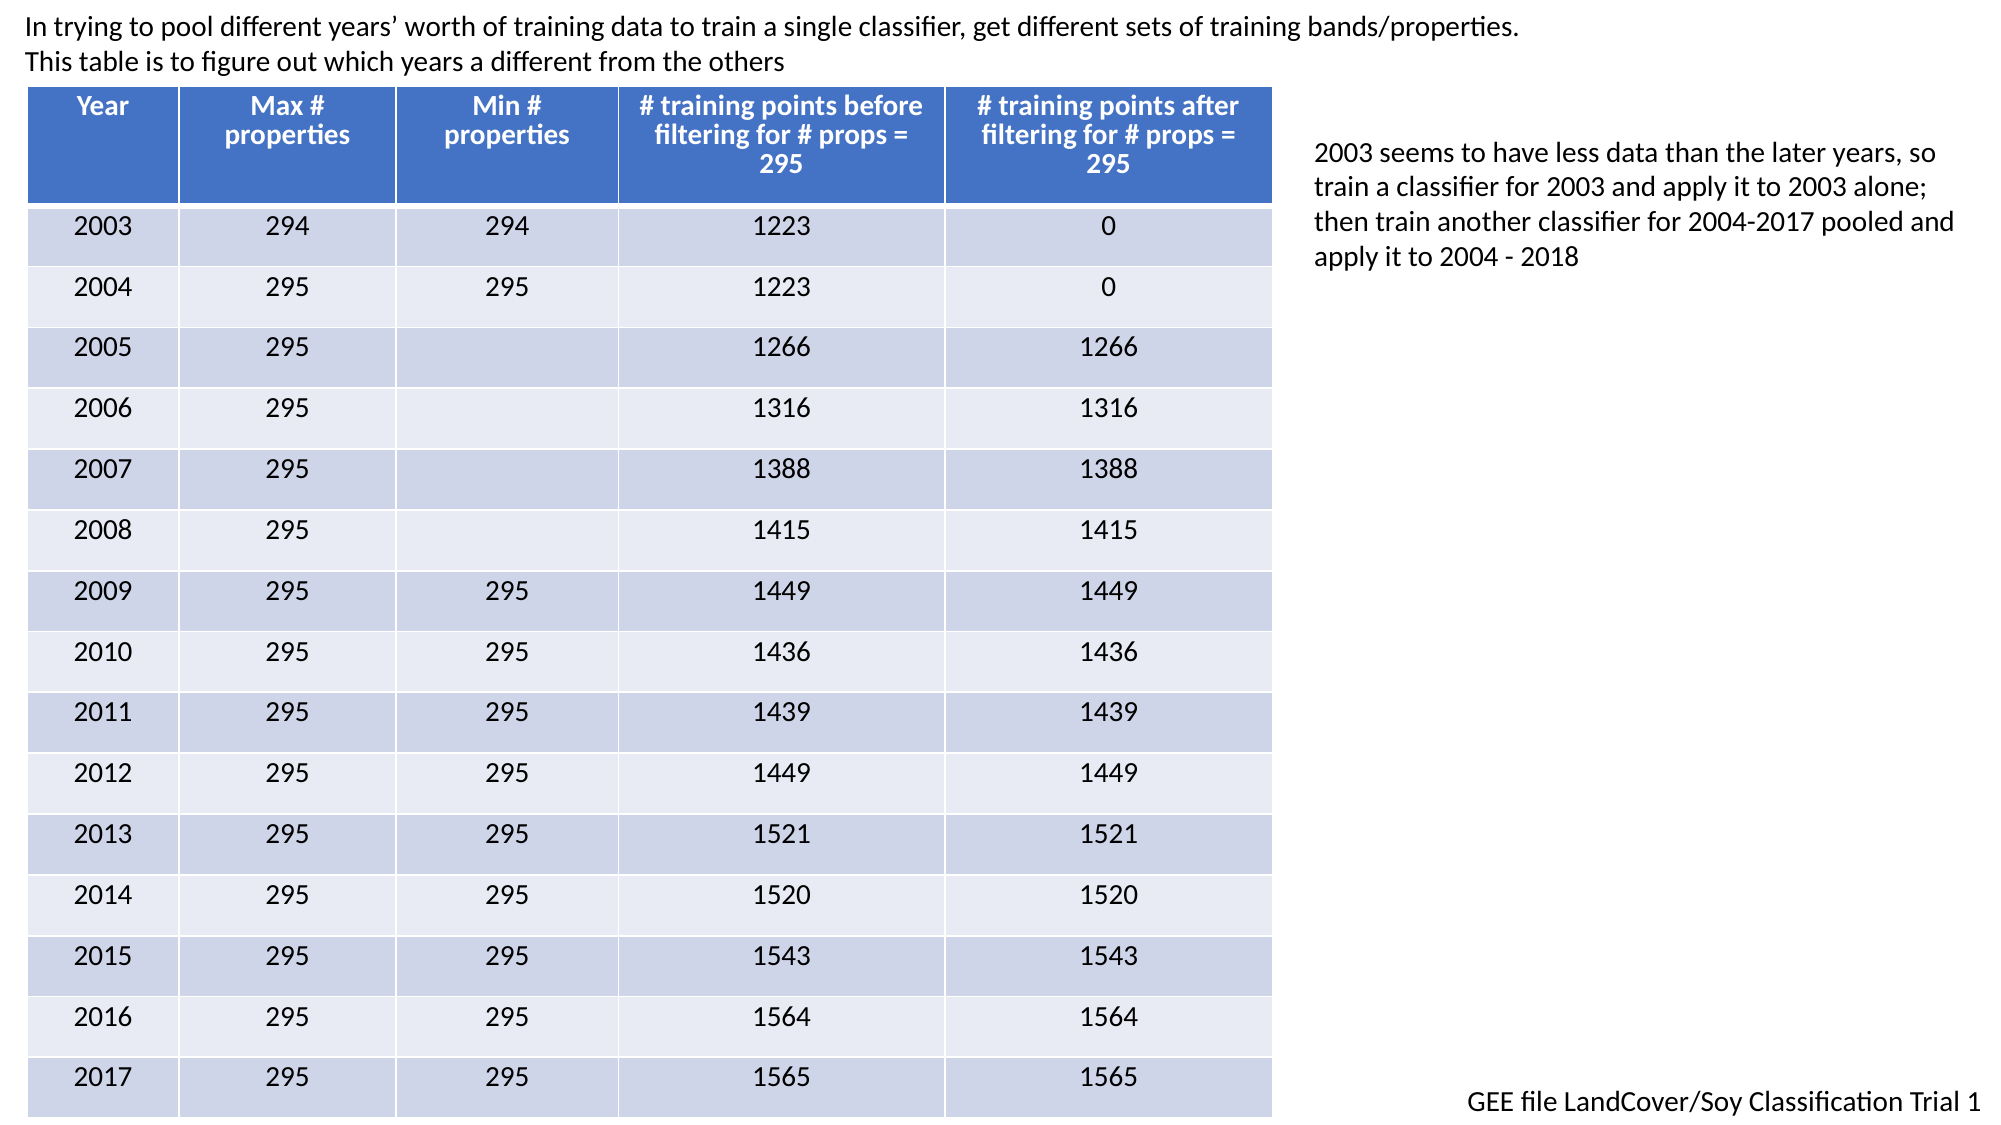

In trying to pool different years’ worth of training data to train a single classifier, get different sets of training bands/properties.
This table is to figure out which years a different from the others
| Year | Max # properties | Min # properties | # training points before filtering for # props = 295 | # training points after filtering for # props = 295 |
| --- | --- | --- | --- | --- |
| 2003 | 294 | 294 | 1223 | 0 |
| 2004 | 295 | 295 | 1223 | 0 |
| 2005 | 295 |  | 1266 | 1266 |
| 2006 | 295 |  | 1316 | 1316 |
| 2007 | 295 |  | 1388 | 1388 |
| 2008 | 295 |  | 1415 | 1415 |
| 2009 | 295 | 295 | 1449 | 1449 |
| 2010 | 295 | 295 | 1436 | 1436 |
| 2011 | 295 | 295 | 1439 | 1439 |
| 2012 | 295 | 295 | 1449 | 1449 |
| 2013 | 295 | 295 | 1521 | 1521 |
| 2014 | 295 | 295 | 1520 | 1520 |
| 2015 | 295 | 295 | 1543 | 1543 |
| 2016 | 295 | 295 | 1564 | 1564 |
| 2017 | 295 | 295 | 1565 | 1565 |
2003 seems to have less data than the later years, so train a classifier for 2003 and apply it to 2003 alone; then train another classifier for 2004-2017 pooled and apply it to 2004 - 2018
GEE file LandCover/Soy Classification Trial 1